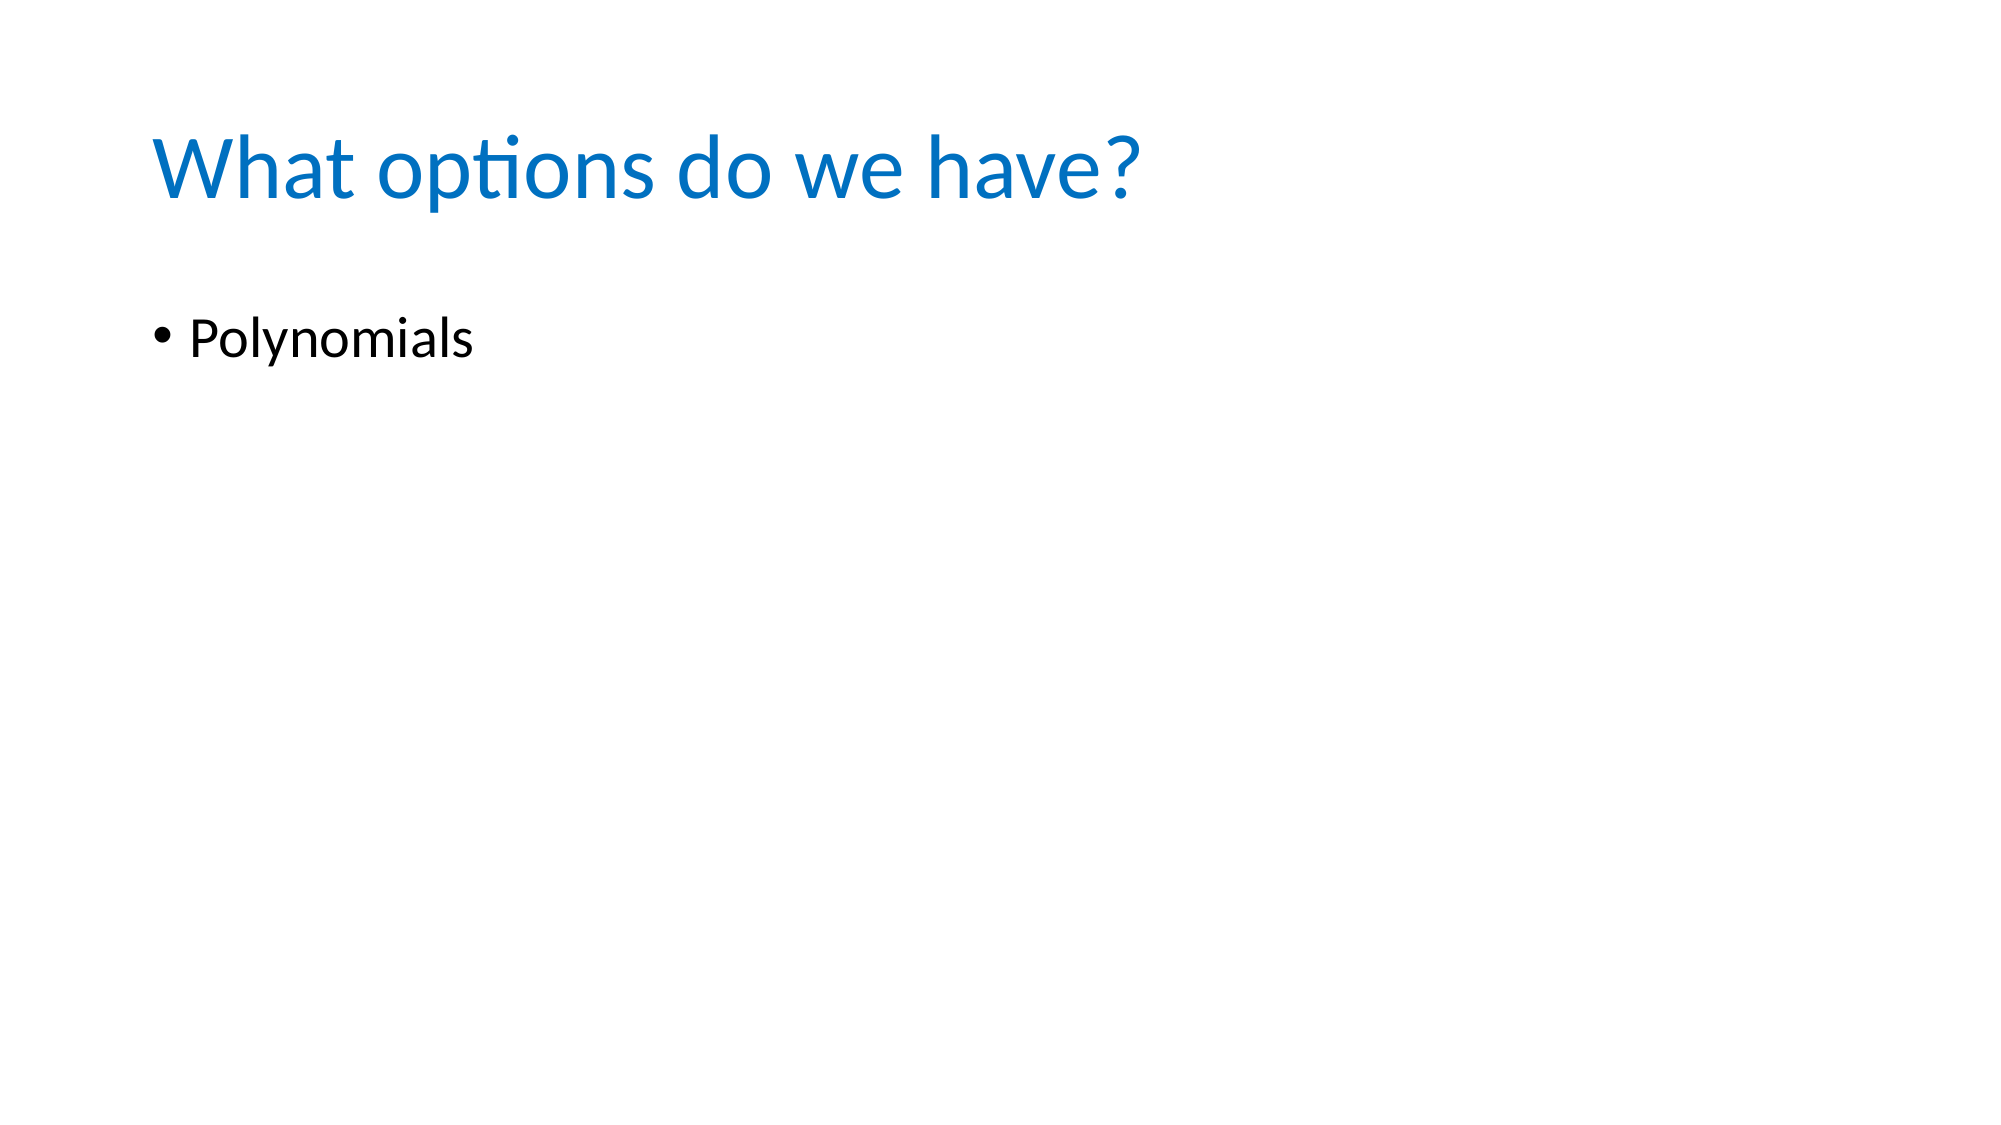

# What options do we have?
Polynomials